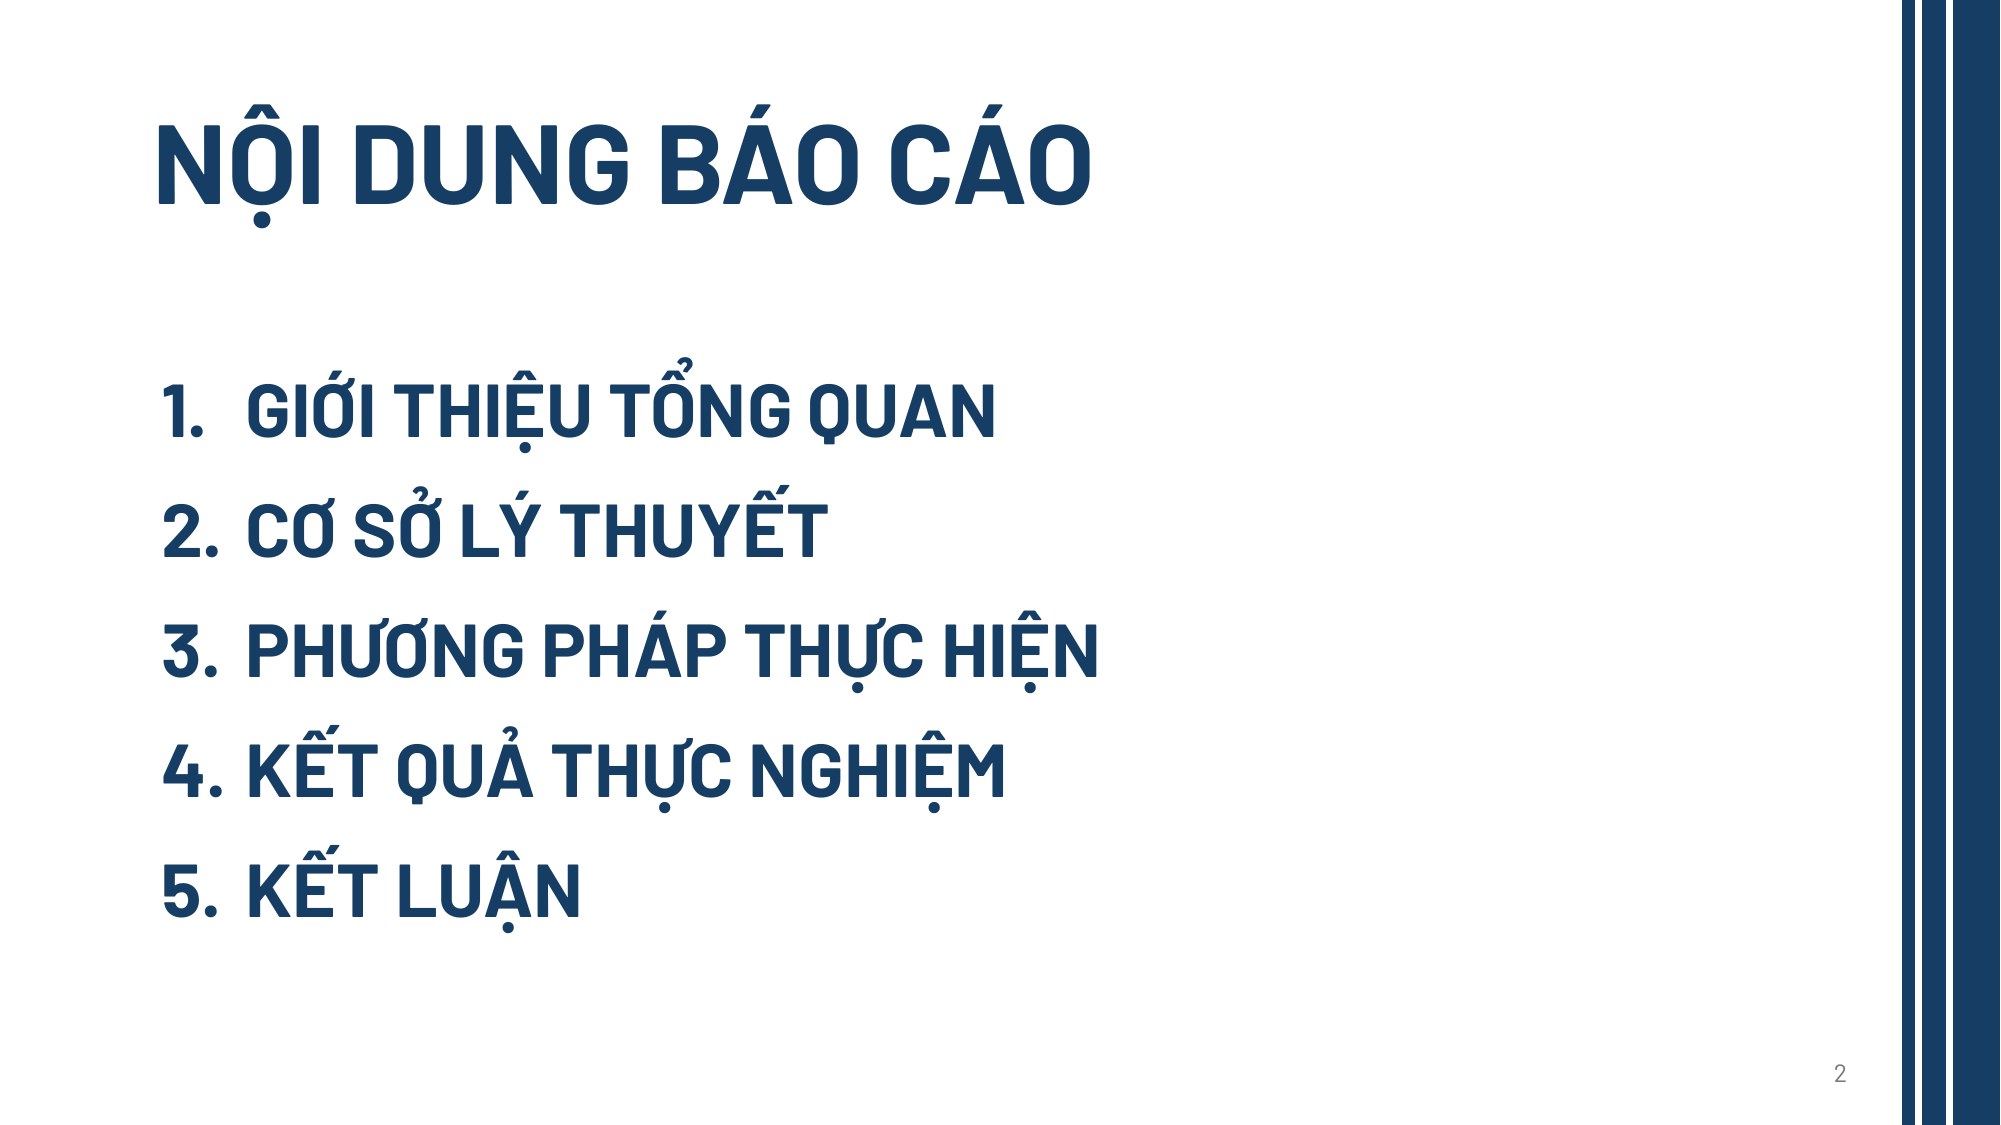

# NỘI DUNG BÁO CÁO
GIỚI THIỆU TỔNG QUAN
CƠ SỞ LÝ THUYẾT
PHƯƠNG PHÁP THỰC HIỆN
KẾT QUẢ THỰC NGHIỆM
KẾT LUẬN

2